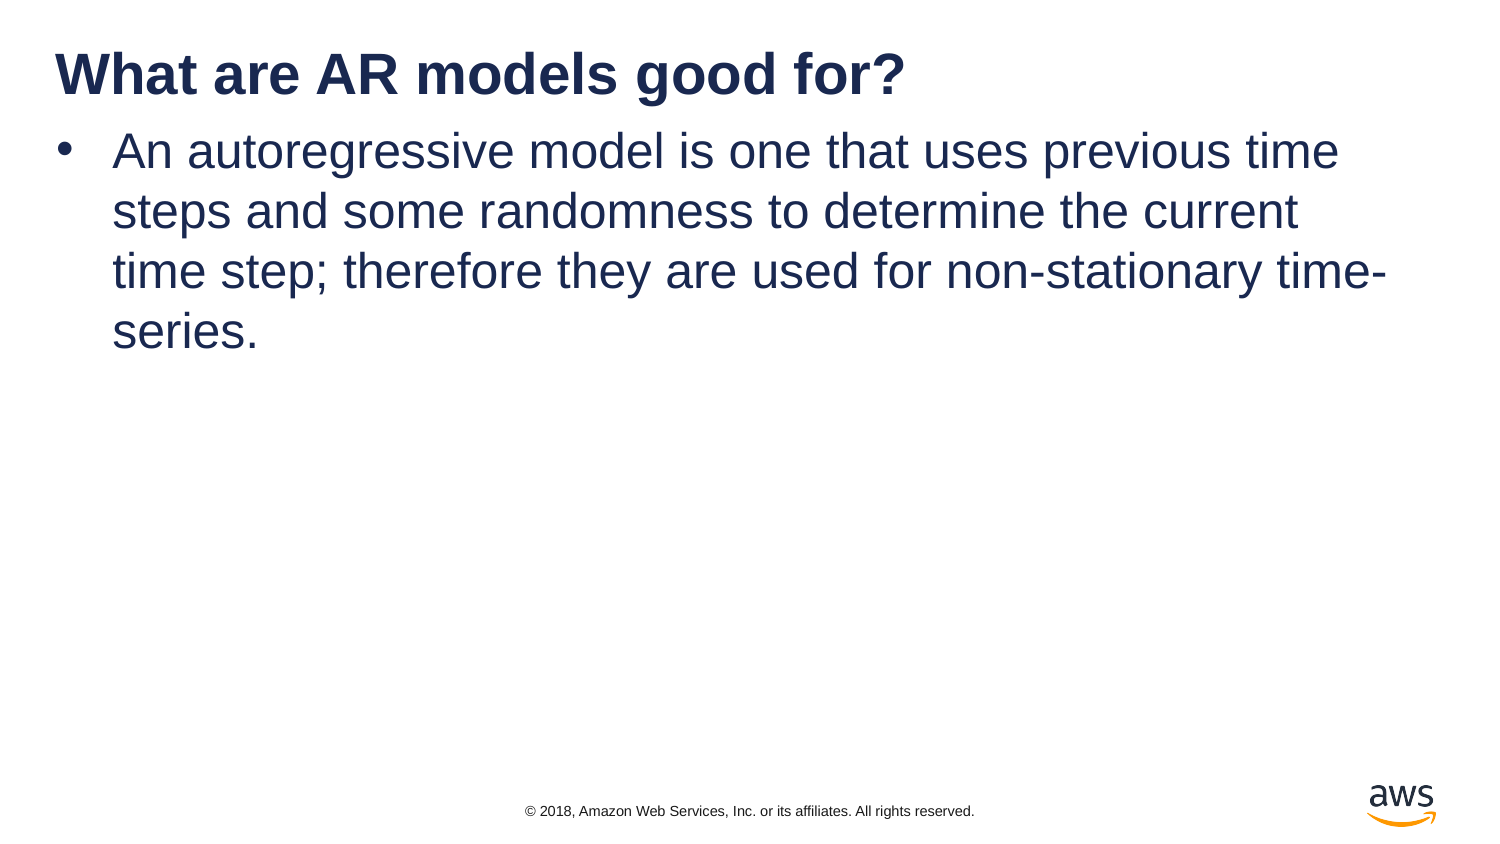

# What are AR models good for?
An autoregressive model is one that uses previous time steps and some randomness to determine the current time step; therefore they are used for non-stationary time-series.